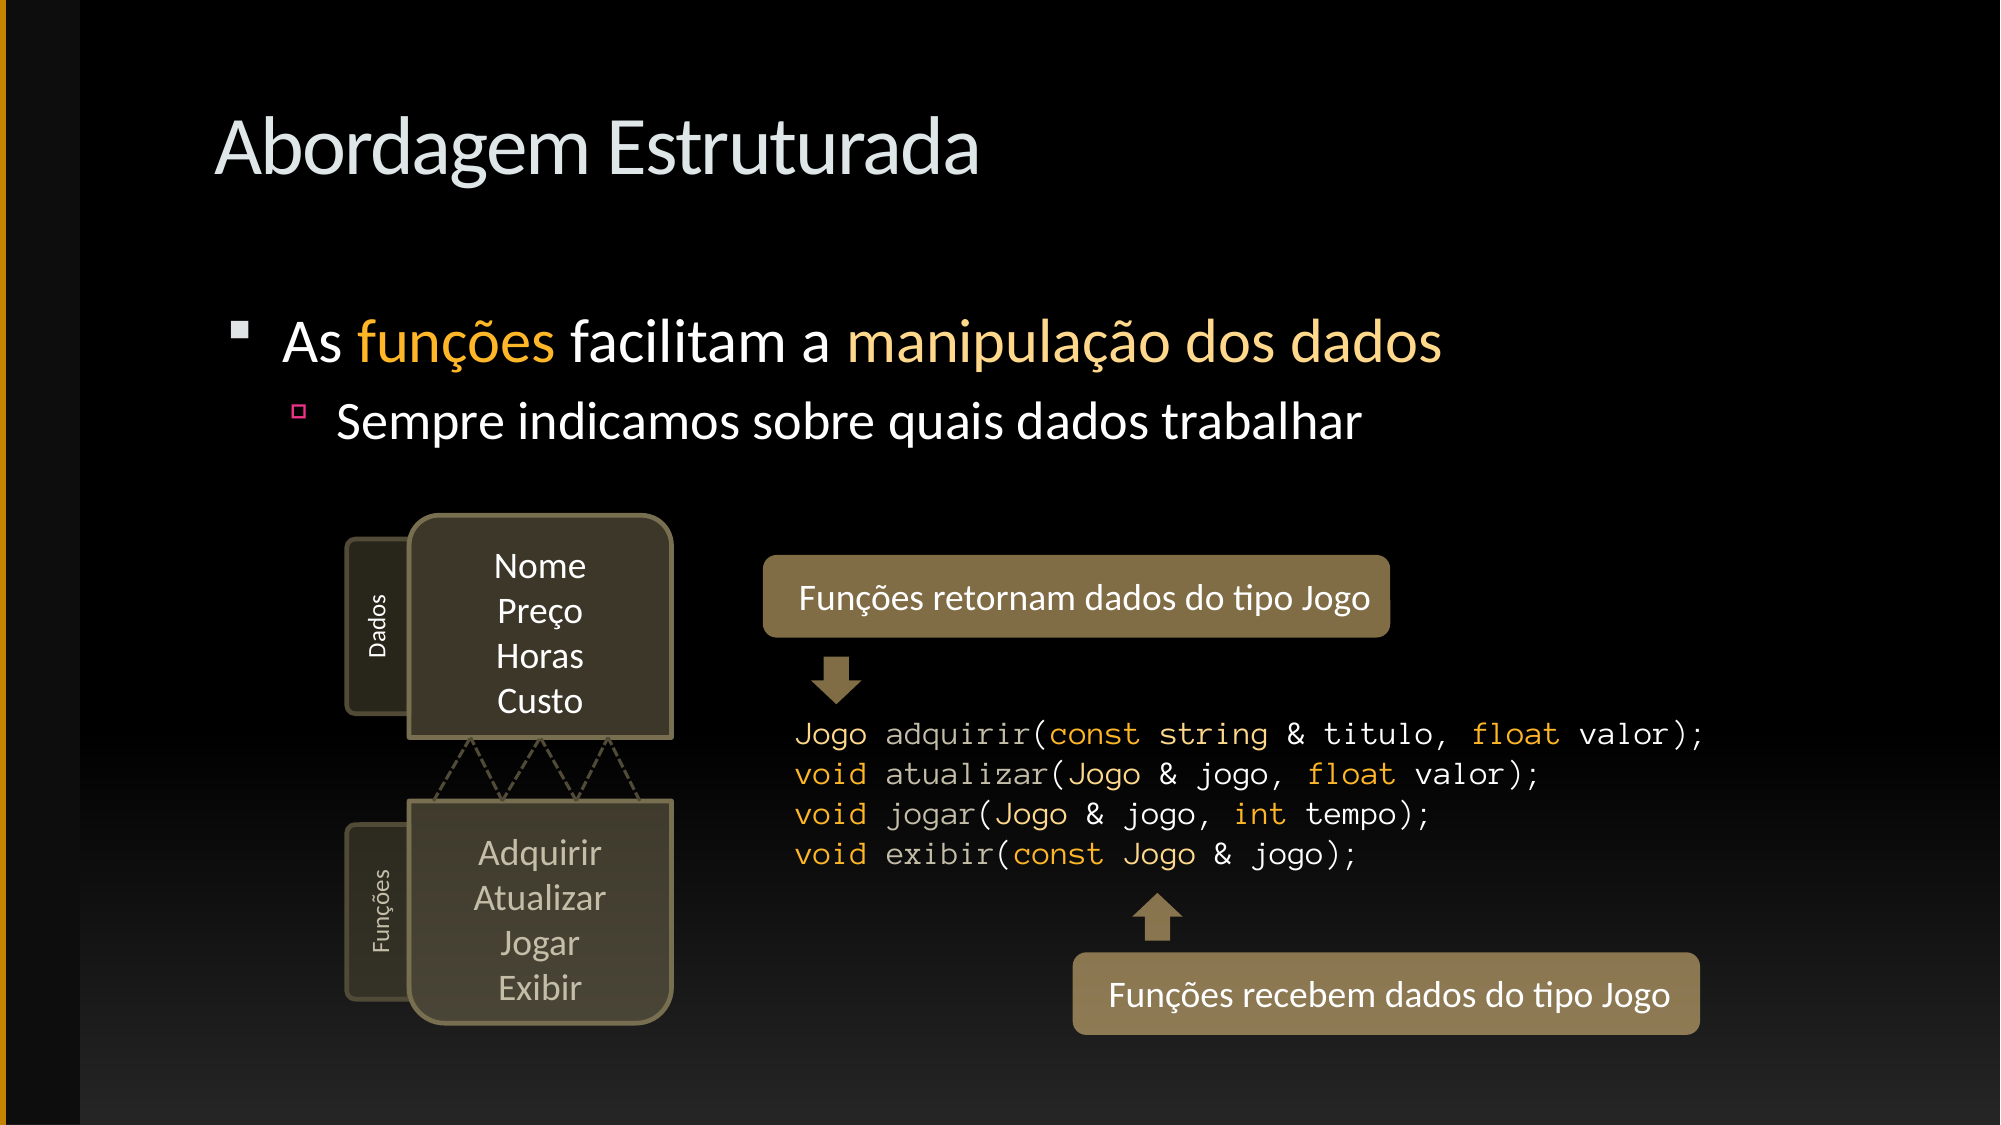

# Abordagem Estruturada
As funções facilitam a manipulação dos dados
Sempre indicamos sobre quais dados trabalhar
Nome
Preço
Horas
Custo
Dados
Adquirir
Atualizar Jogar
Exibir
Funções

Funções retornam dados do tipo Jogo

Jogo adquirir(const string & titulo, float valor);
void atualizar(Jogo & jogo, float valor);
void jogar(Jogo & jogo, int tempo);
void exibir(const Jogo & jogo);

Funções recebem dados do tipo Jogo